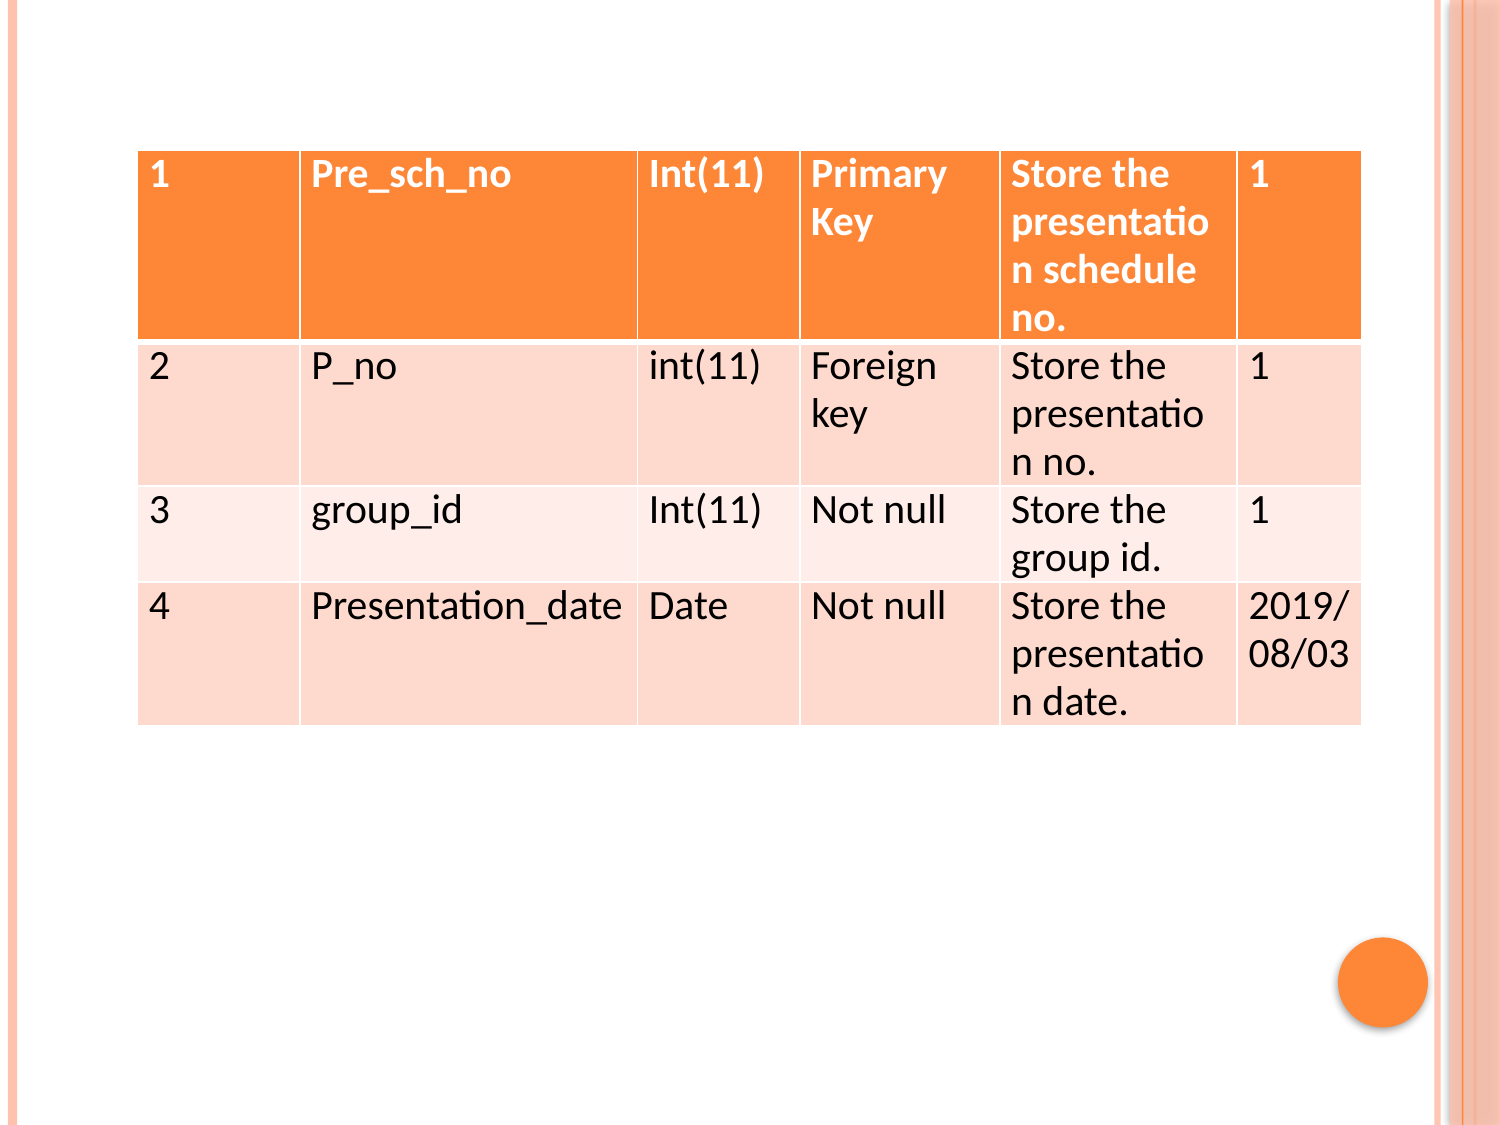

| 1 | Pre\_sch\_no | Int(11) | Primary Key | Store the presentation schedule no. | 1 |
| --- | --- | --- | --- | --- | --- |
| 2 | P\_no | int(11) | Foreign key | Store the presentation no. | 1 |
| 3 | group\_id | Int(11) | Not null | Store the group id. | 1 |
| 4 | Presentation\_date | Date | Not null | Store the presentation date. | 2019/08/03 |